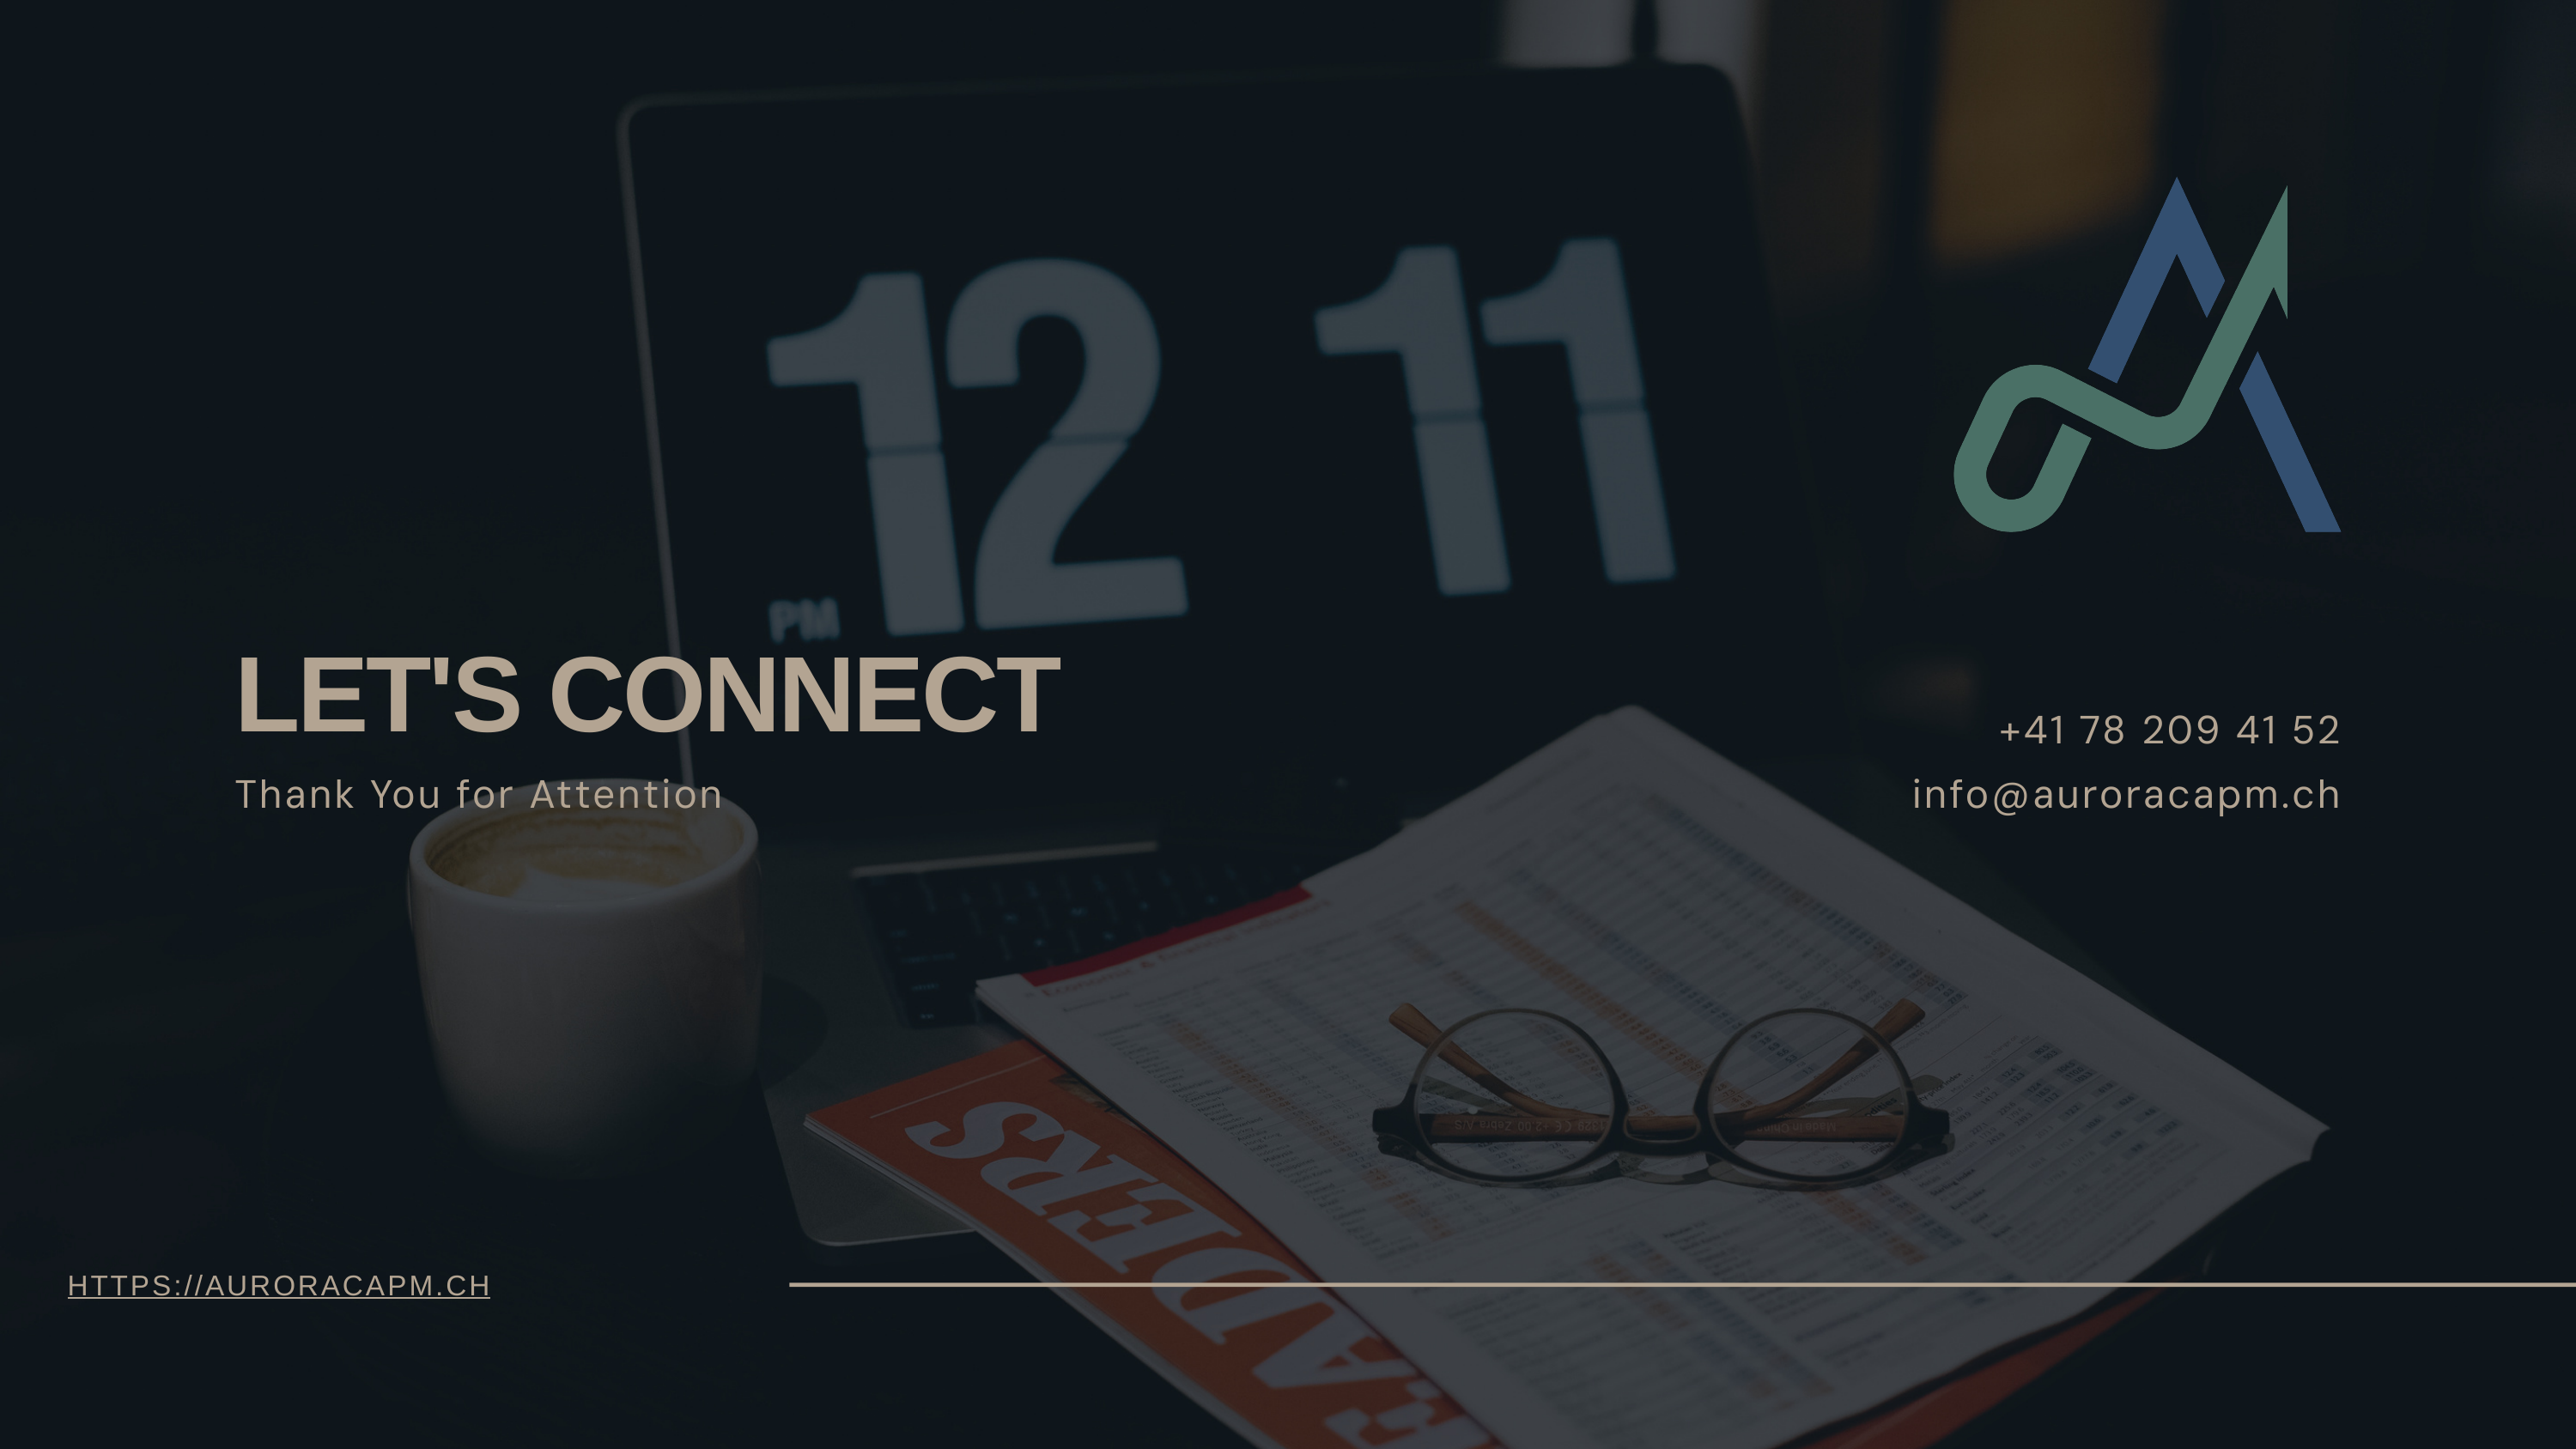

LET'S CONNECT
+41 78 209 41 52
Thank You for Attention
info@auroracapm.ch
HTTPS://AURORACAPM.CH